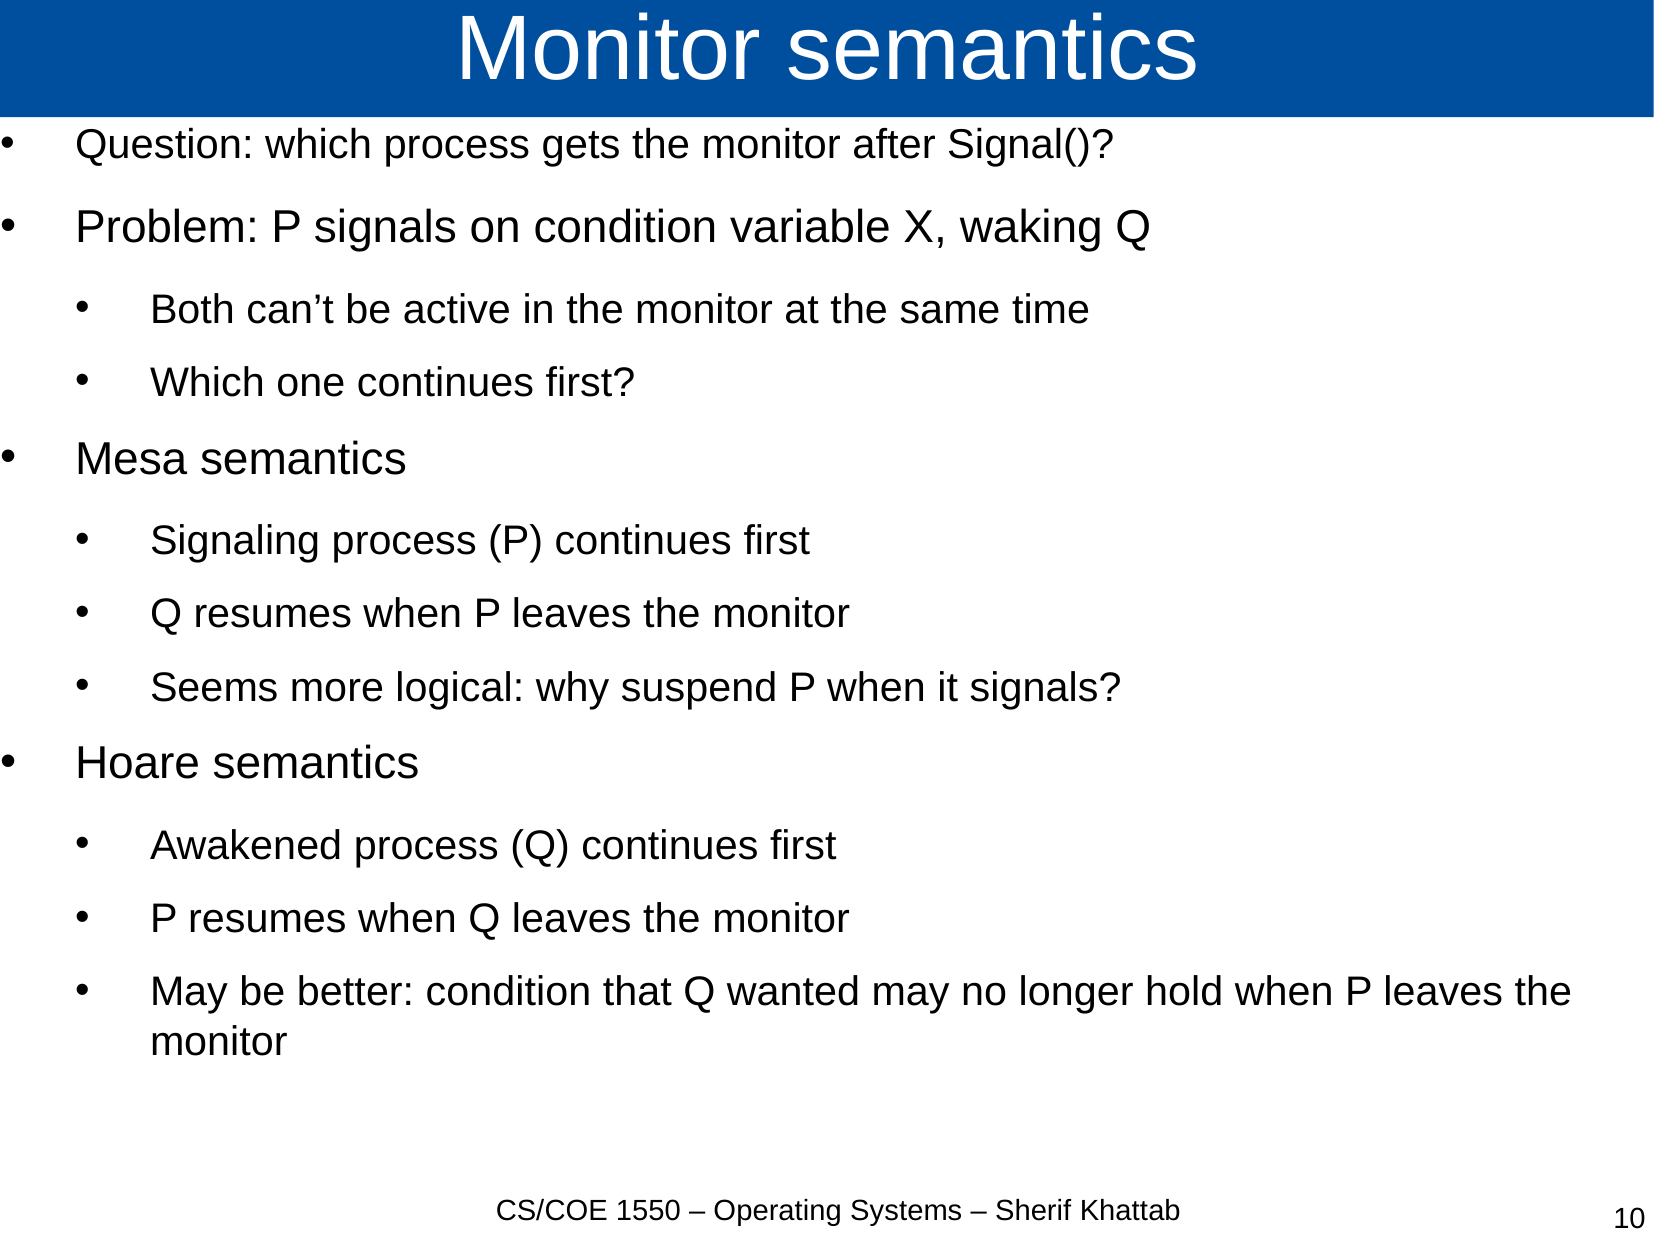

# Monitor semantics
Question: which process gets the monitor after Signal()?
Problem: P signals on condition variable X, waking Q
Both can’t be active in the monitor at the same time
Which one continues first?
Mesa semantics
Signaling process (P) continues first
Q resumes when P leaves the monitor
Seems more logical: why suspend P when it signals?
Hoare semantics
Awakened process (Q) continues first
P resumes when Q leaves the monitor
May be better: condition that Q wanted may no longer hold when P leaves the monitor
CS/COE 1550 – Operating Systems – Sherif Khattab
10